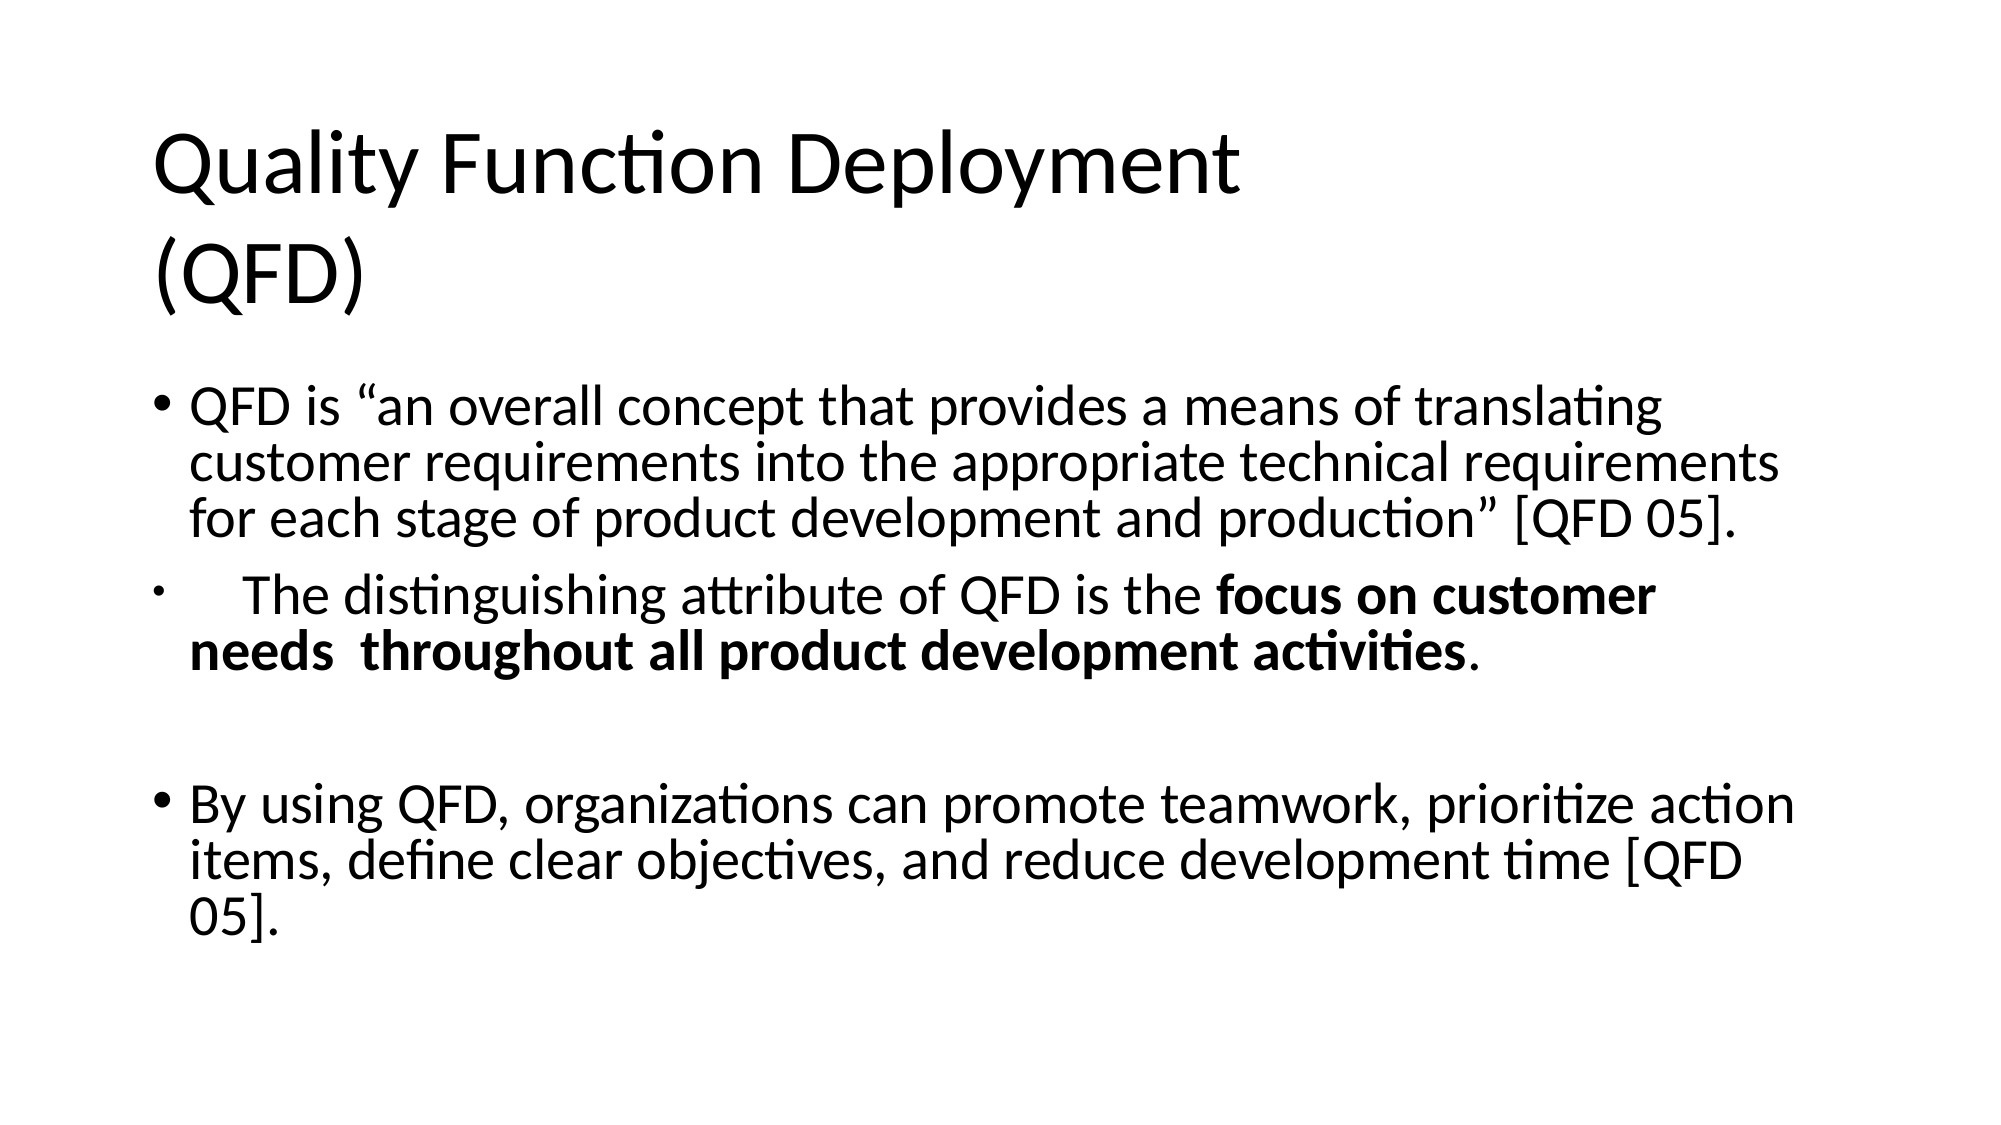

# Quality Function Deployment (QFD)
QFD is “an overall concept that provides a means of translating  customer requirements into the appropriate technical requirements  for each stage of product development and production” [QFD 05].
	The distinguishing attribute of QFD is the focus on customer needs  throughout all product development activities.

By using QFD, organizations can promote teamwork, prioritize action  items, define clear objectives, and reduce development time [QFD  05].